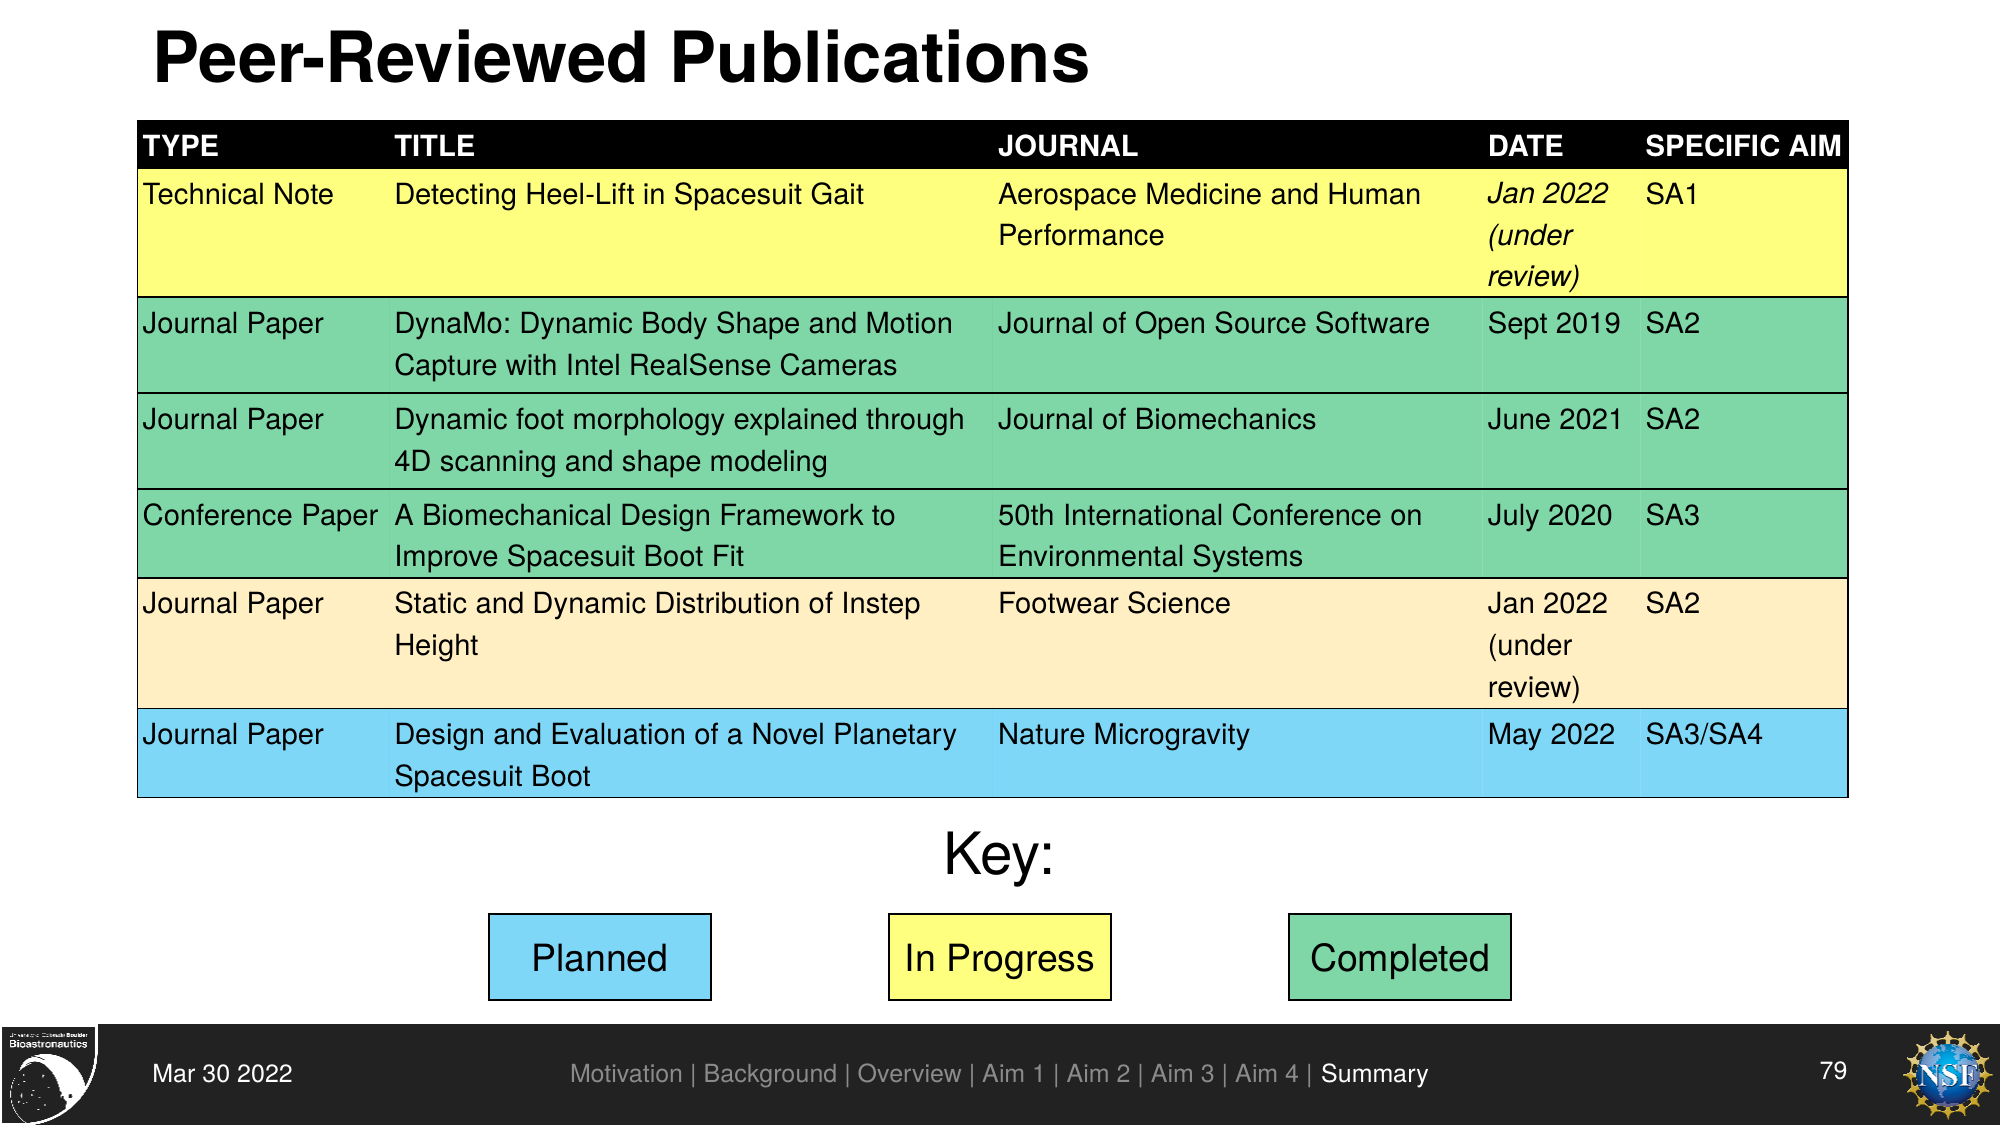

# Peer-Reviewed Publications
| TYPE | TITLE | JOURNAL | Date | Specific Aim |
| --- | --- | --- | --- | --- |
| Technical Note | Detecting Heel-Lift in Spacesuit Gait | Aerospace Medicine and Human Performance | Jan 2022 (under review) | SA1 |
| Journal Paper | DynaMo: Dynamic Body Shape and Motion Capture with Intel RealSense Cameras | Journal of Open Source Software | Sept 2019 | SA2 |
| Journal Paper | Dynamic foot morphology explained through 4D scanning and shape modeling | Journal of Biomechanics | June 2021 | SA2 |
| Conference Paper | A Biomechanical Design Framework to Improve Spacesuit Boot Fit | 50th International Conference on Environmental Systems | July 2020 | SA3 |
| Journal Paper | Static and Dynamic Distribution of Instep Height | Footwear Science | Jan 2022 (under review) | SA2 |
| Journal Paper | Design and Evaluation of a Novel Planetary Spacesuit Boot | Nature Microgravity | May 2022 | SA3/SA4 |
Key:

Completed
Planned
In Progress
Motivation | Background | Overview | Aim 1 | Aim 2 | Aim 3 | Aim 4 | Summary
Mar 30 2022
79